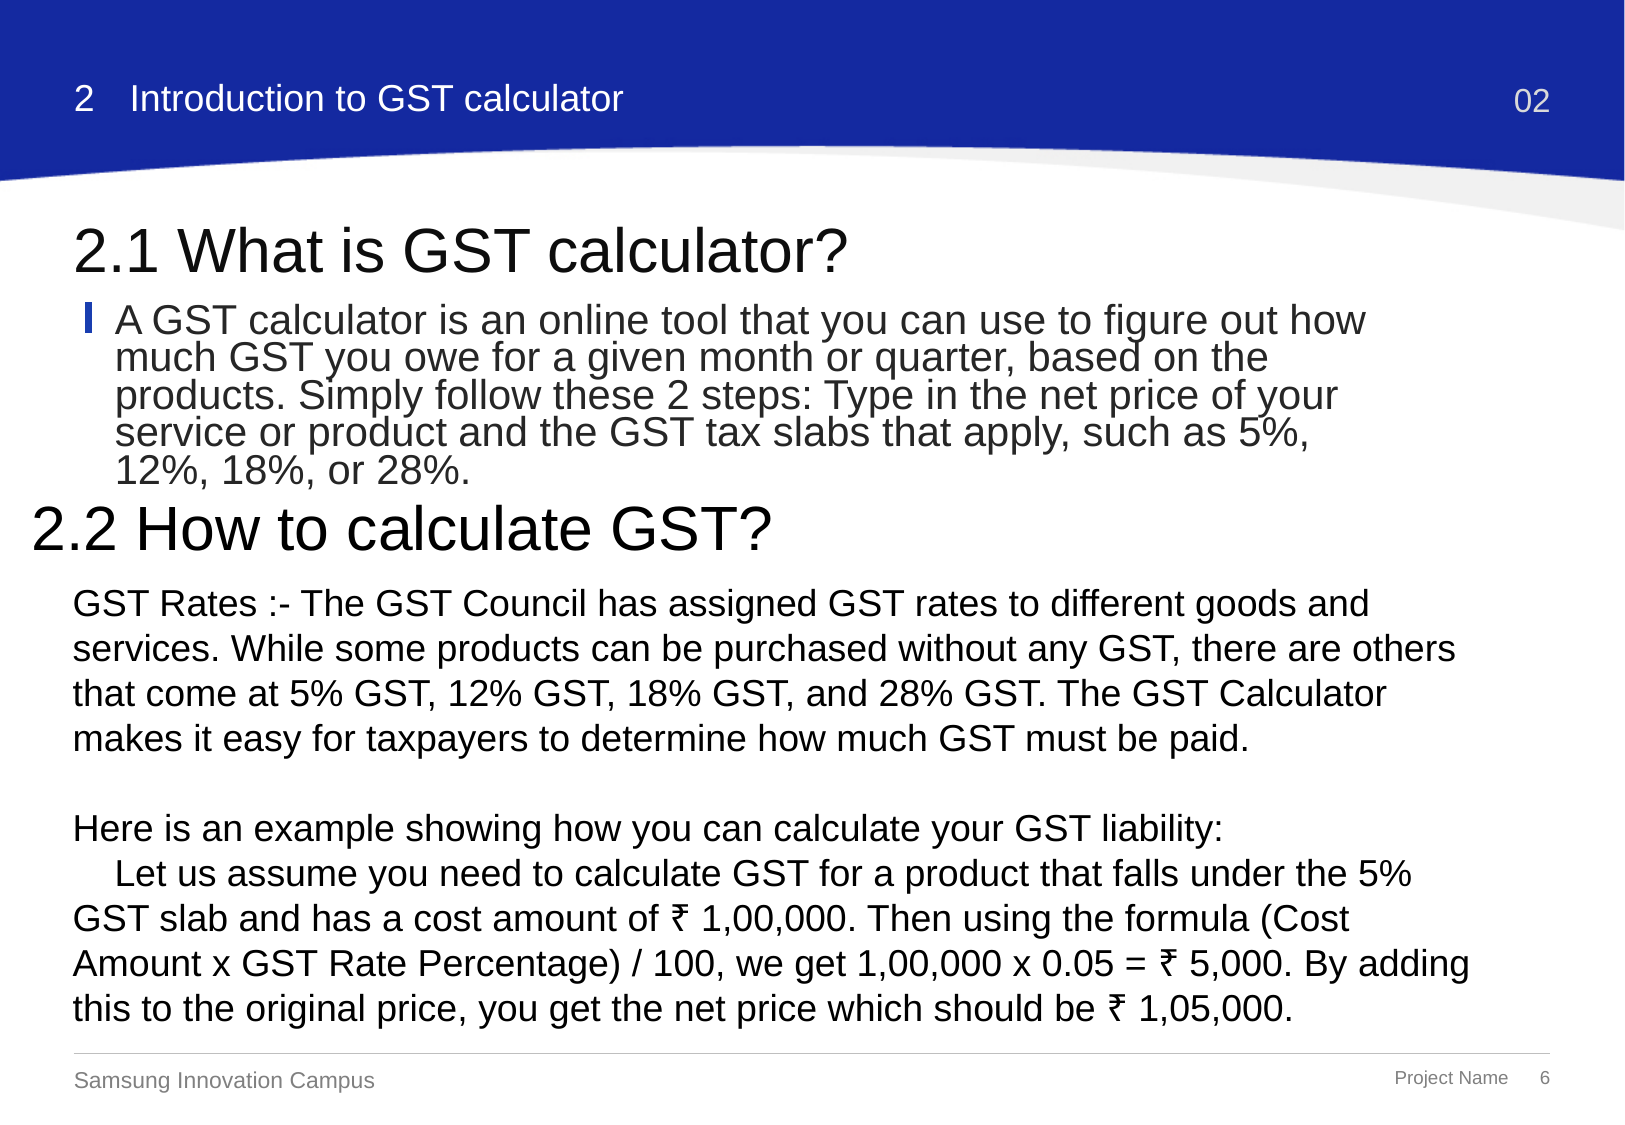

2
Introduction to GST calculator

02

# 2.1 What is GST calculator?
A GST calculator is an online tool that you can use to figure out how much GST you owe for a given month or quarter, based on the products. Simply follow these 2 steps: Type in the net price of your service or product and the GST tax slabs that apply, such as 5%, 12%, 18%, or 28%.

2.2 How to calculate GST?
GST Rates :- The GST Council has assigned GST rates to different goods and services. While some products can be purchased without any GST, there are others that come at 5% GST, 12% GST, 18% GST, and 28% GST. The GST Calculator makes it easy for taxpayers to determine how much GST must be paid.

Here is an example showing how you can calculate your GST liability:
    Let us assume you need to calculate GST for a product that falls under the 5% GST slab and has a cost amount of ₹ 1,00,000. Then using the formula (Cost Amount x GST Rate Percentage) / 100, we get 1,00,000 x 0.05 = ₹ 5,000. By adding this to the original price, you get the net price which should be ₹ 1,05,000.